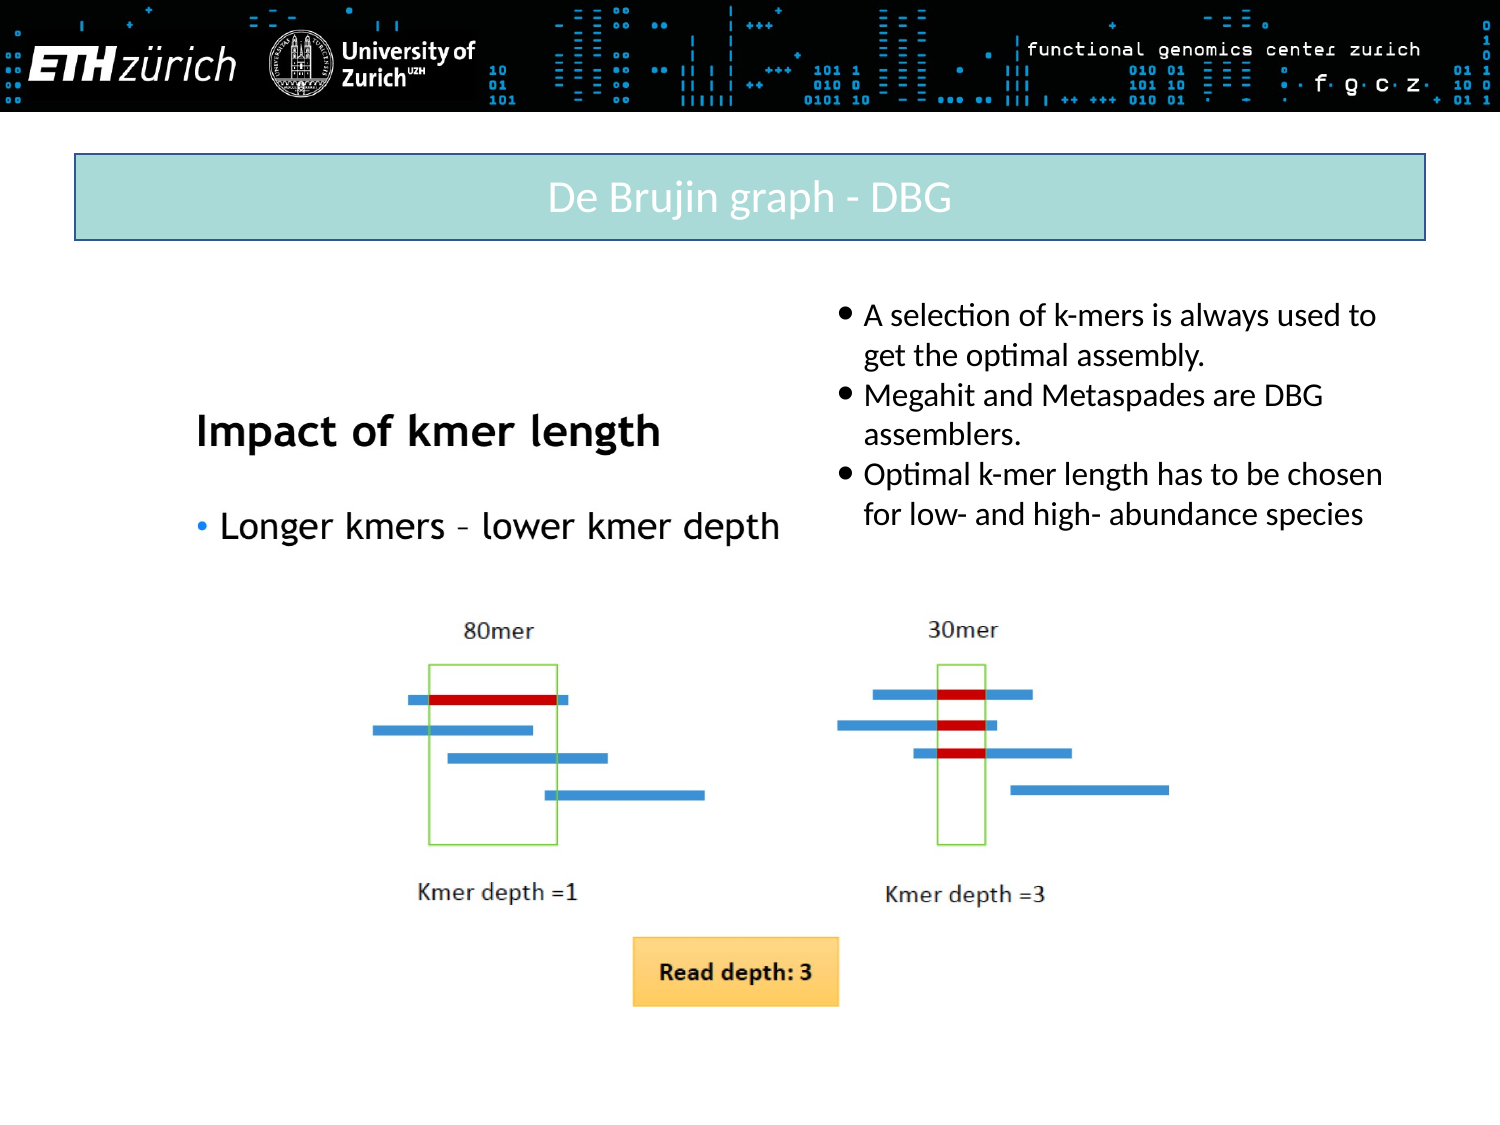

De Brujin graph - DBG
A selection of k-mers is always used to get the optimal assembly.
Megahit and Metaspades are DBG assemblers.
Optimal k-mer length has to be chosen for low- and high- abundance species